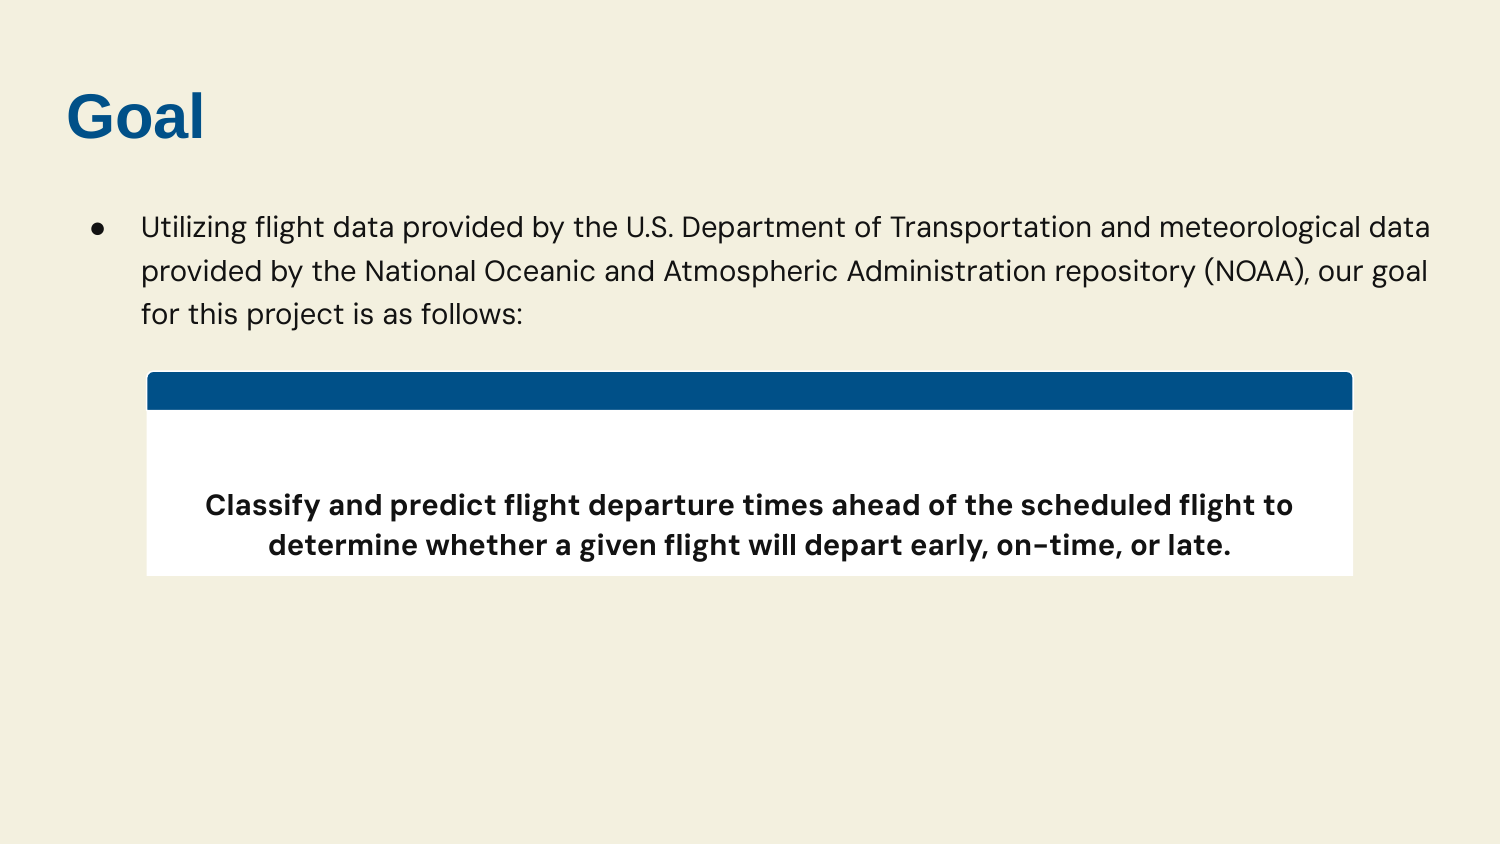

# Goal
Utilizing flight data provided by the U.S. Department of Transportation and meteorological data provided by the National Oceanic and Atmospheric Administration repository (NOAA), our goal for this project is as follows:

Classify and predict flight departure times ahead of the scheduled flight to determine whether a given flight will depart early, on-time, or late.